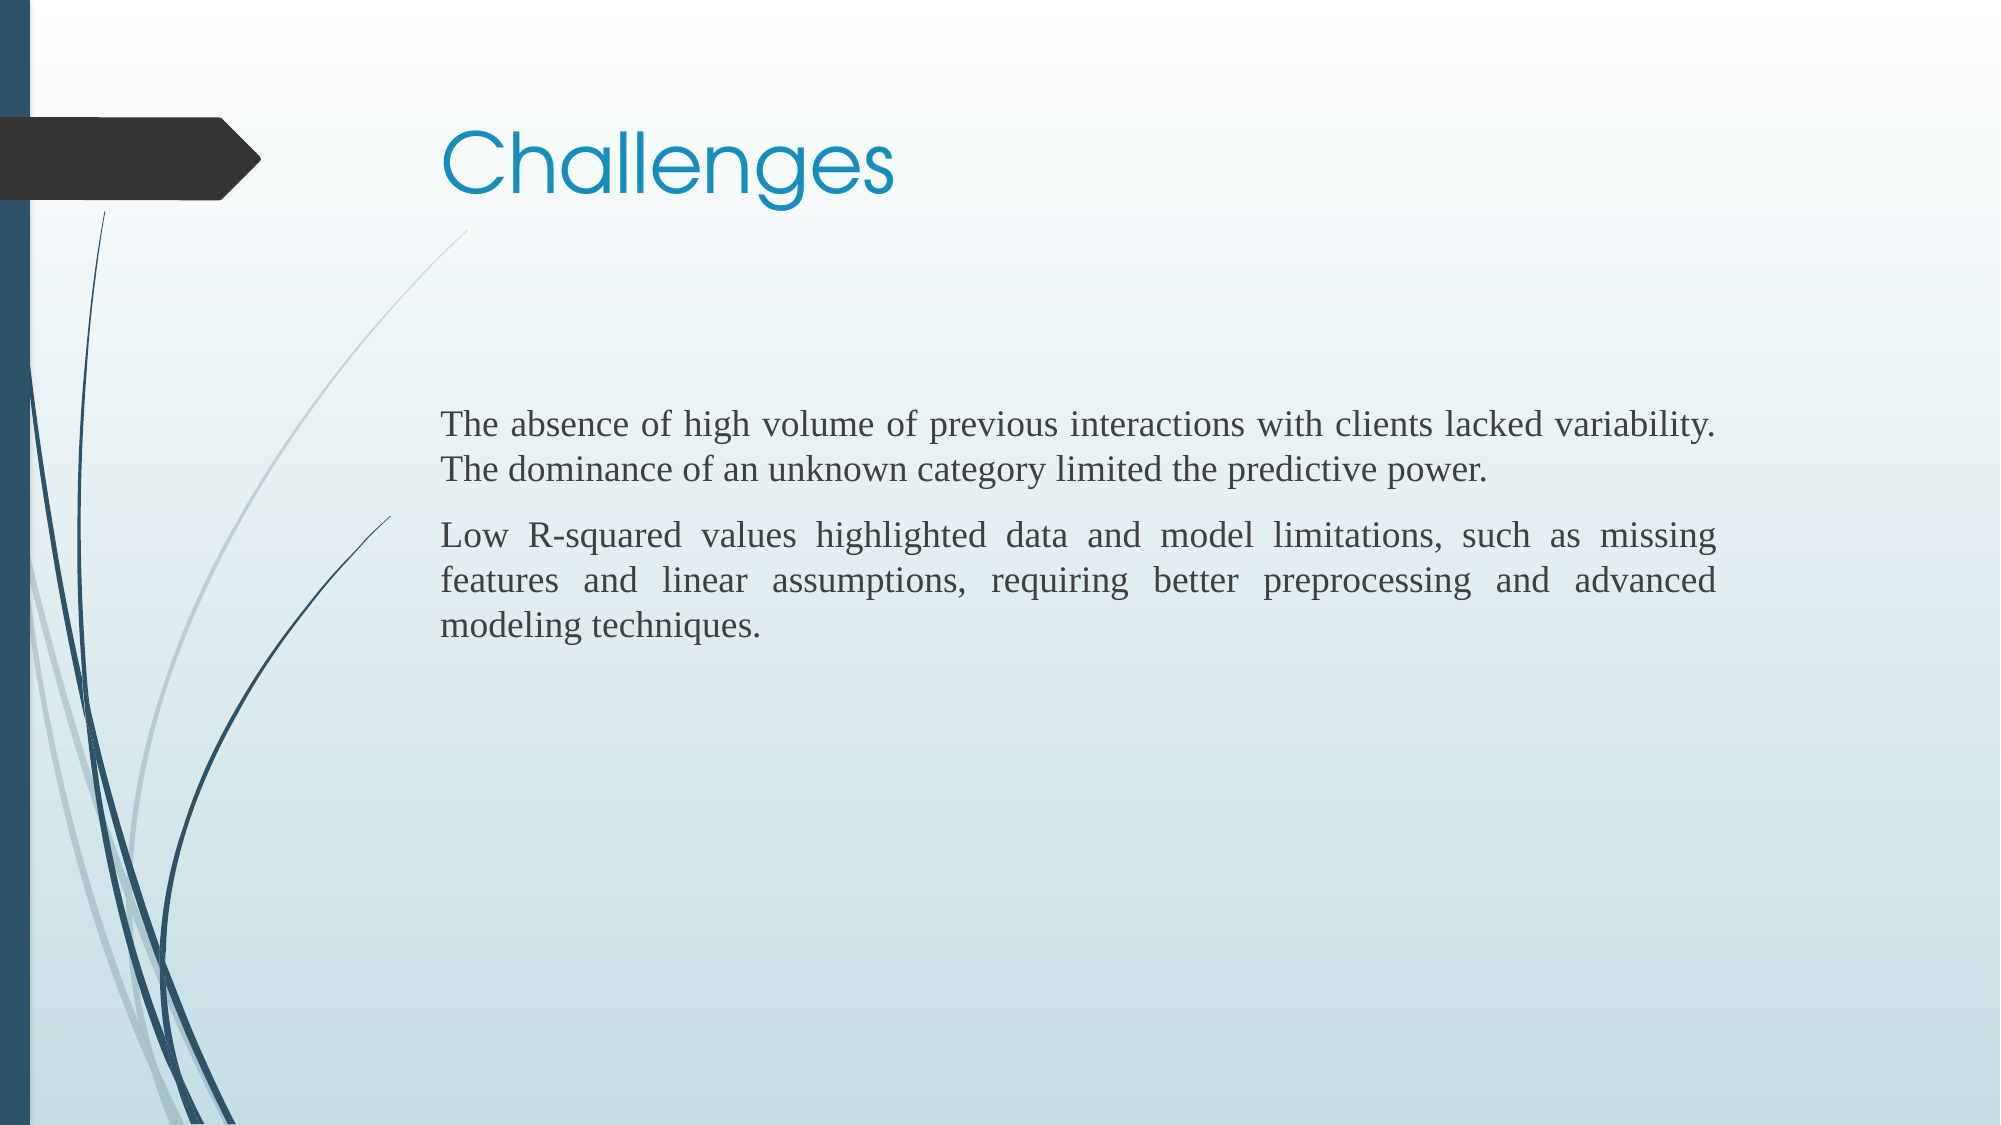

# Challenges
The absence of high volume of previous interactions with clients lacked variability. The dominance of an unknown category limited the predictive power.
Low R-squared values highlighted data and model limitations, such as missing features and linear assumptions, requiring better preprocessing and advanced modeling techniques.